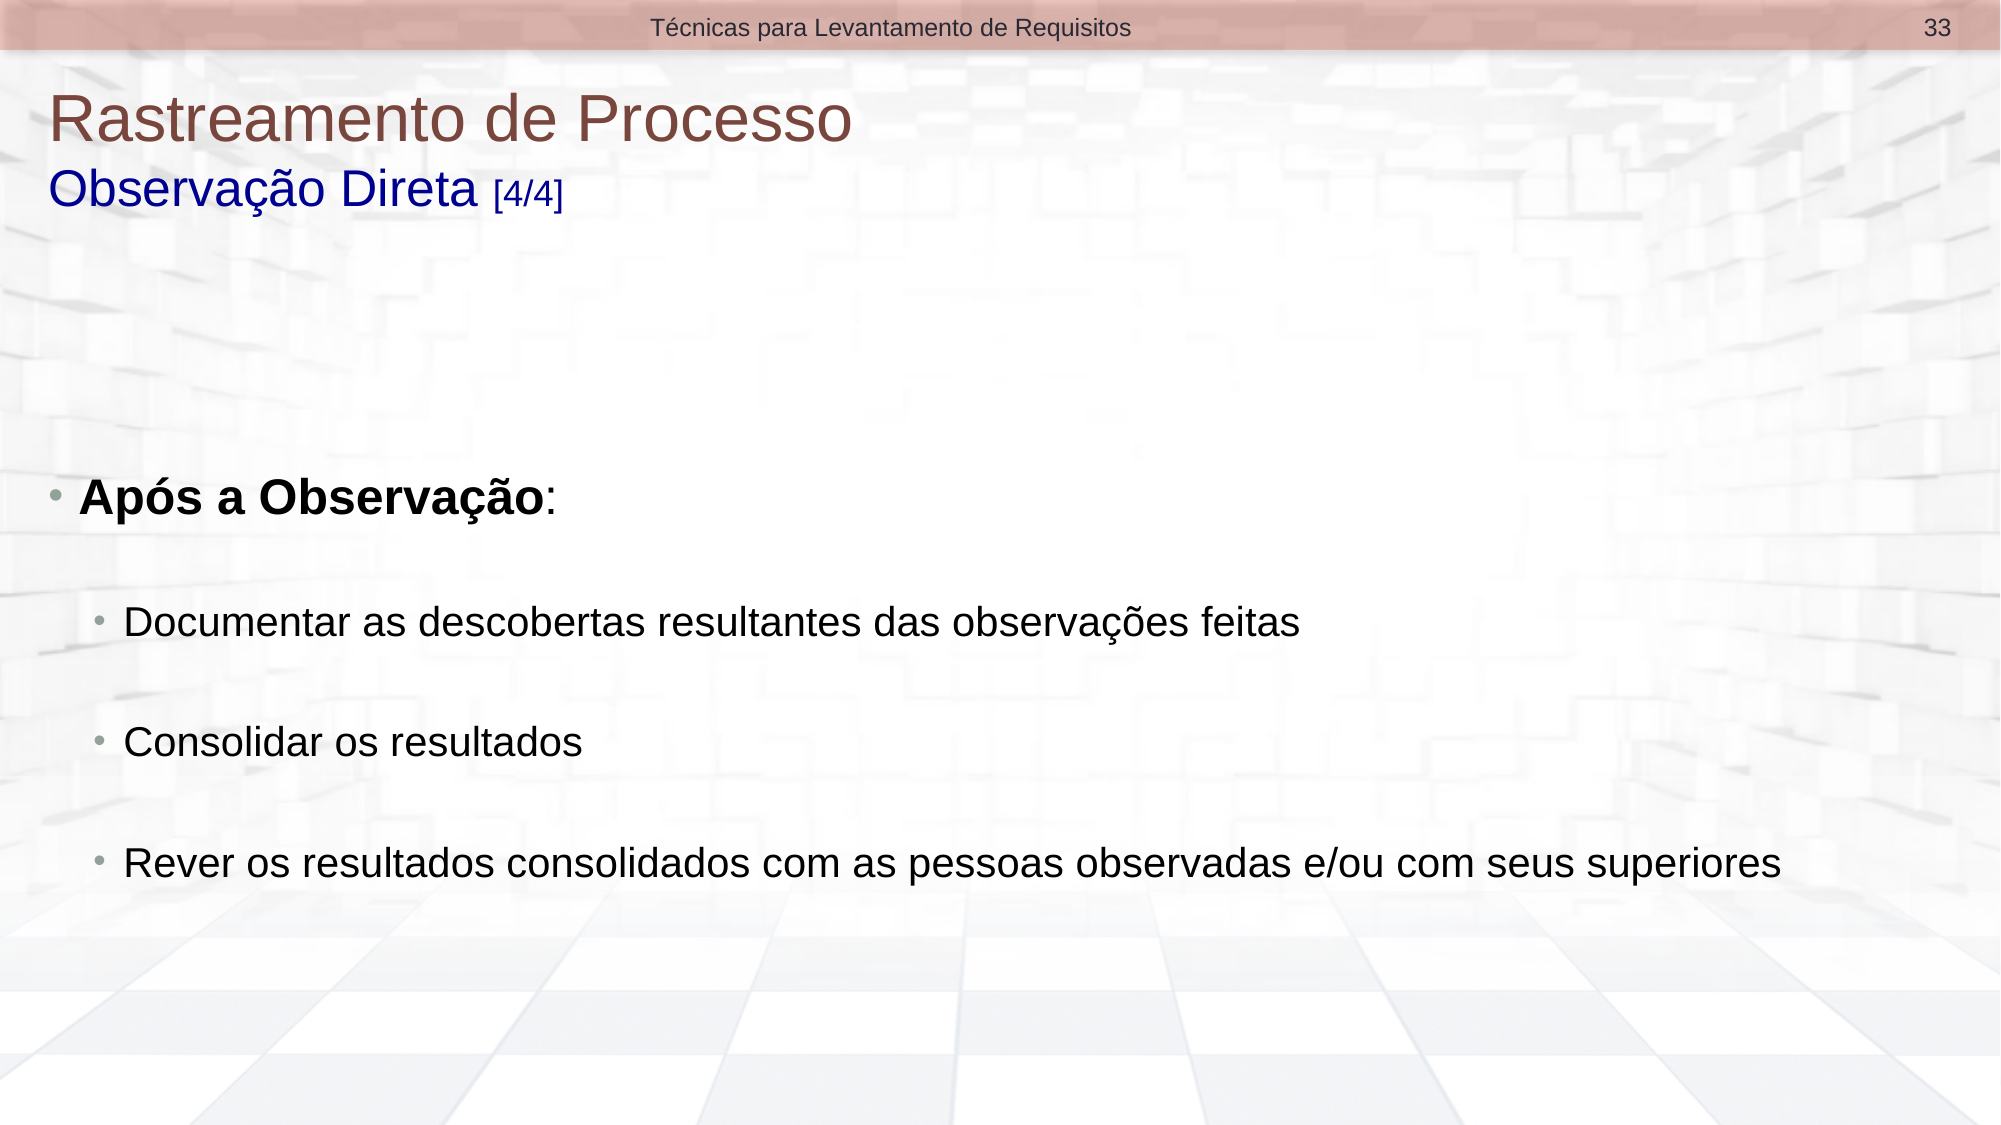

33
Técnicas para Levantamento de Requisitos
# Rastreamento de Processo Observação Direta [4/4]
Após a Observação:

Documentar as descobertas resultantes das observações feitas

Consolidar os resultados

Rever os resultados consolidados com as pessoas observadas e/ou com seus superiores